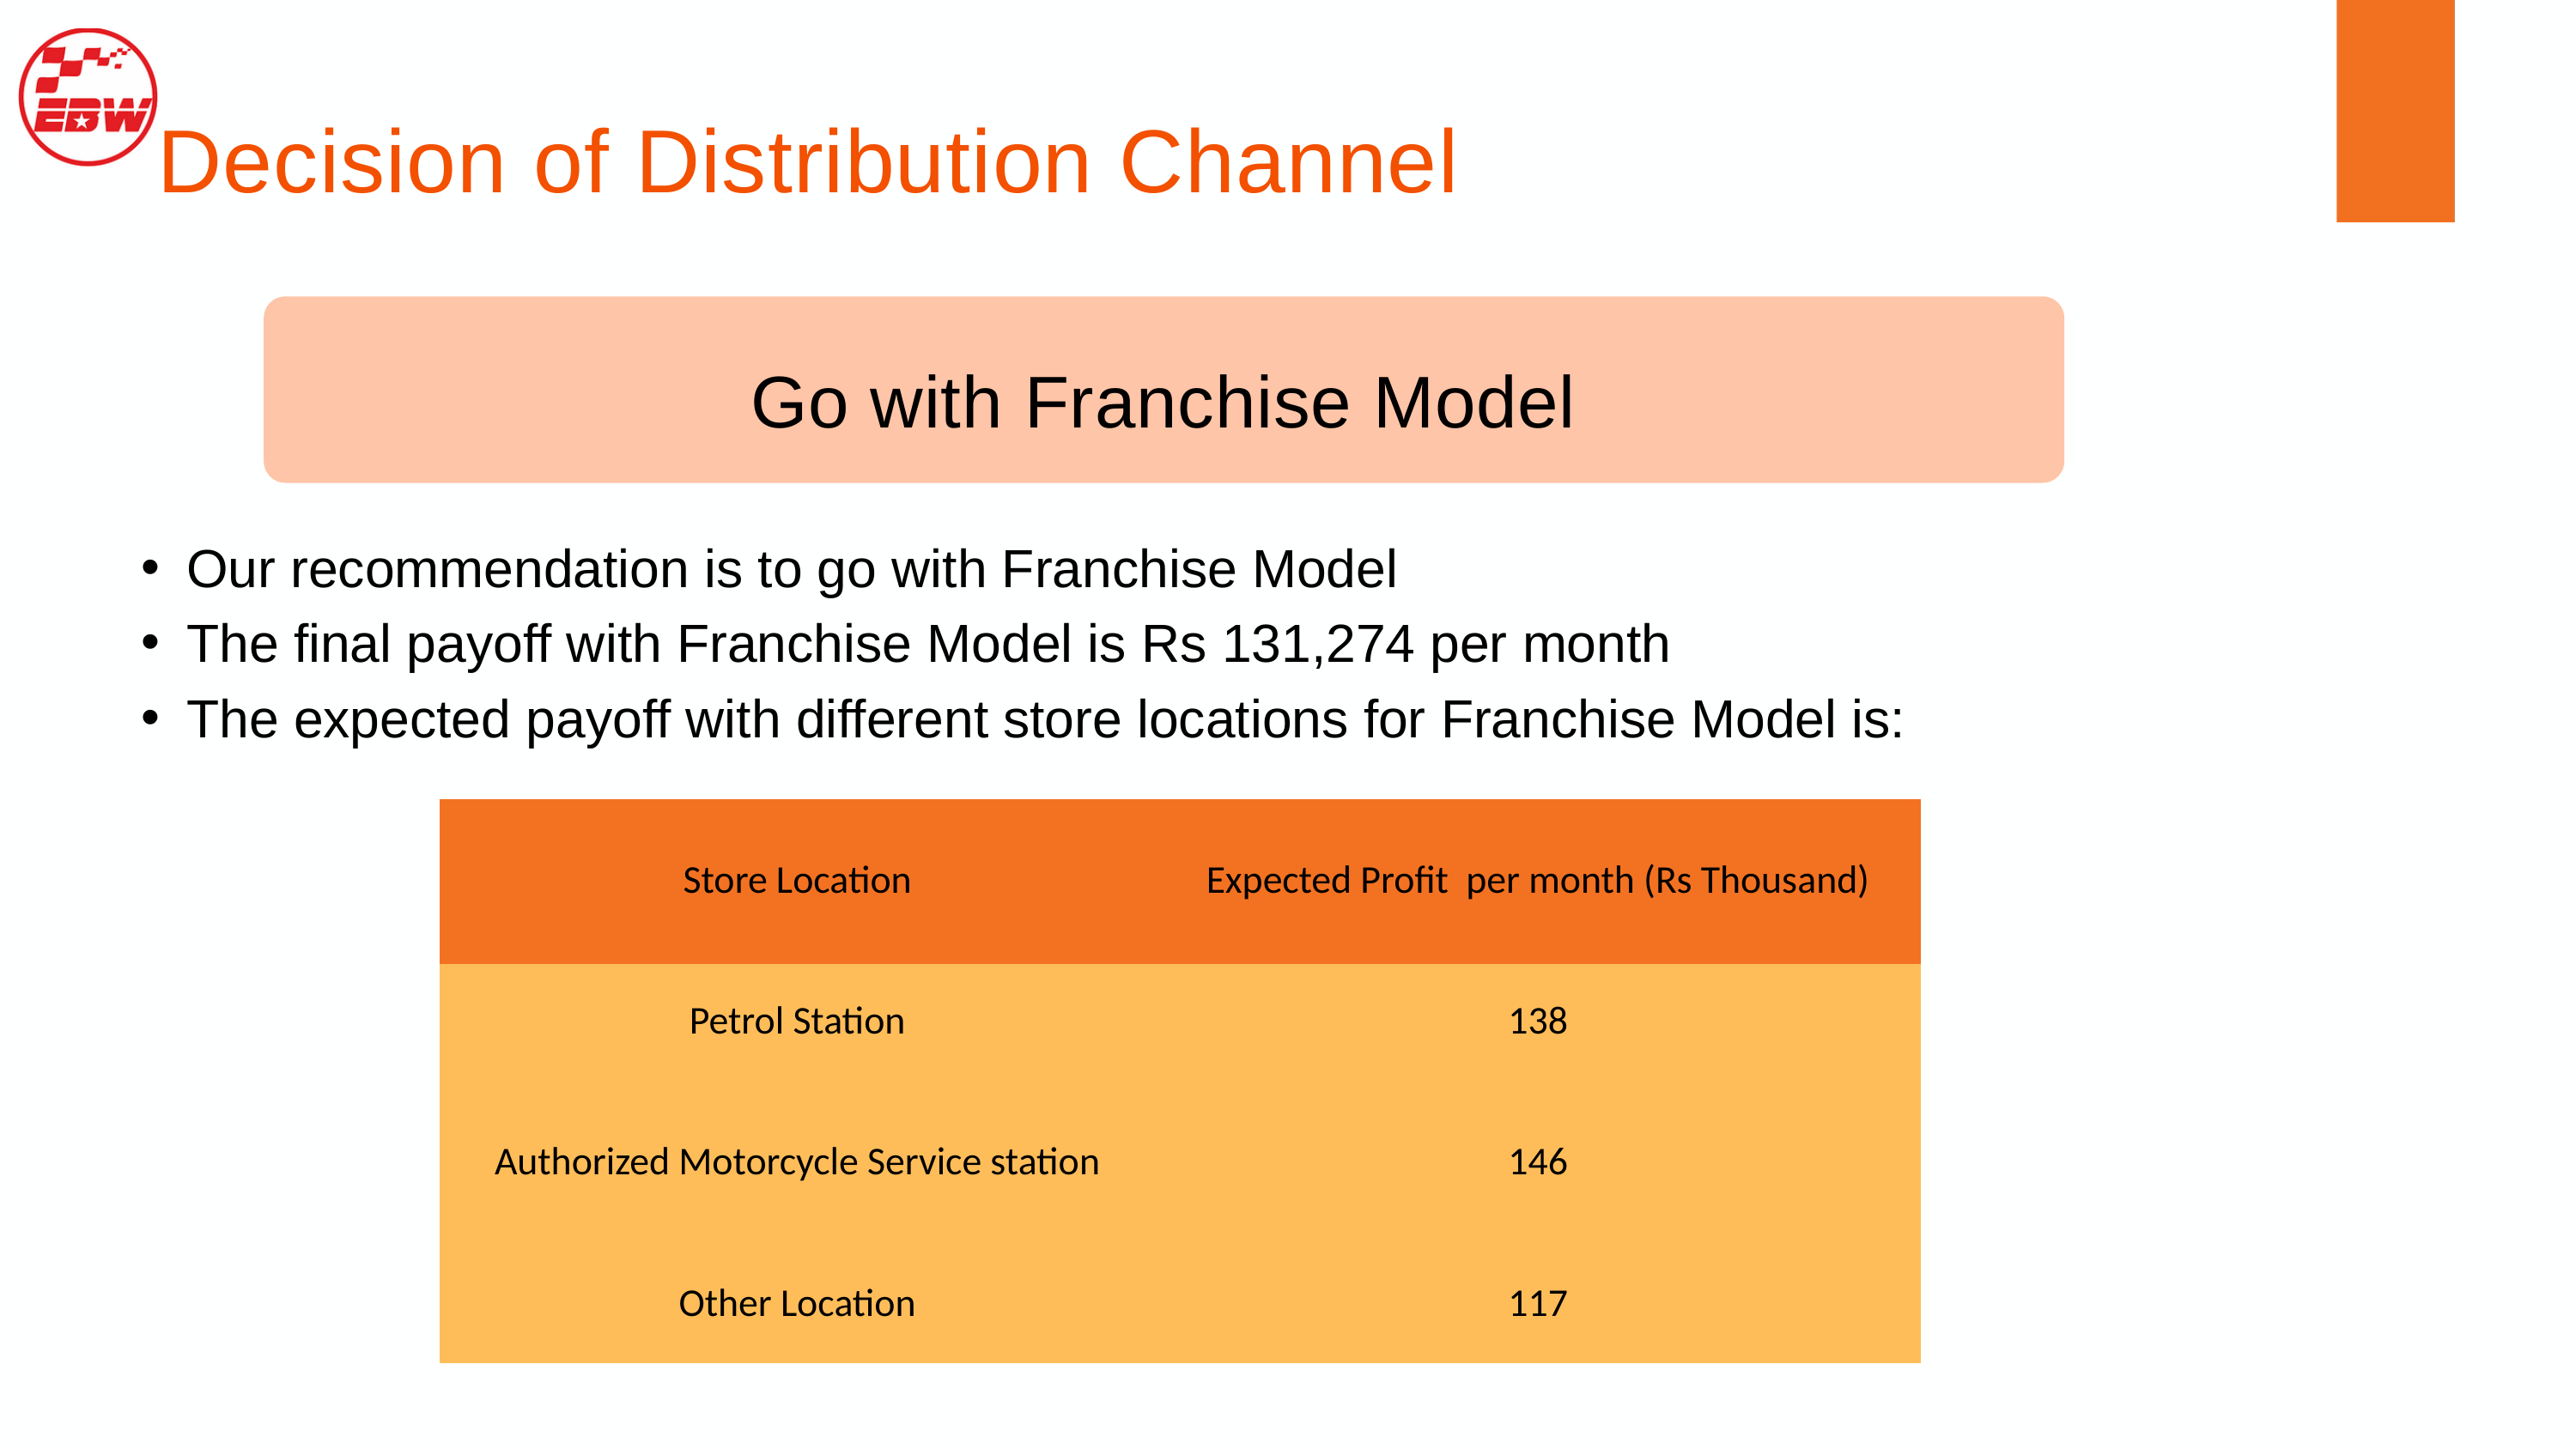

Decision of Distribution Channel

Go with Franchise Model
Our recommendation is to go with Franchise Model
The final payoff with Franchise Model is Rs 131,274 per month
The expected payoff with different store locations for Franchise Model is:
| Store Location | Expected Profit per month (Rs Thousand) |
| --- | --- |
| Petrol Station | 138 |
| Authorized Motorcycle Service station | 146 |
| Other Location | 117 |